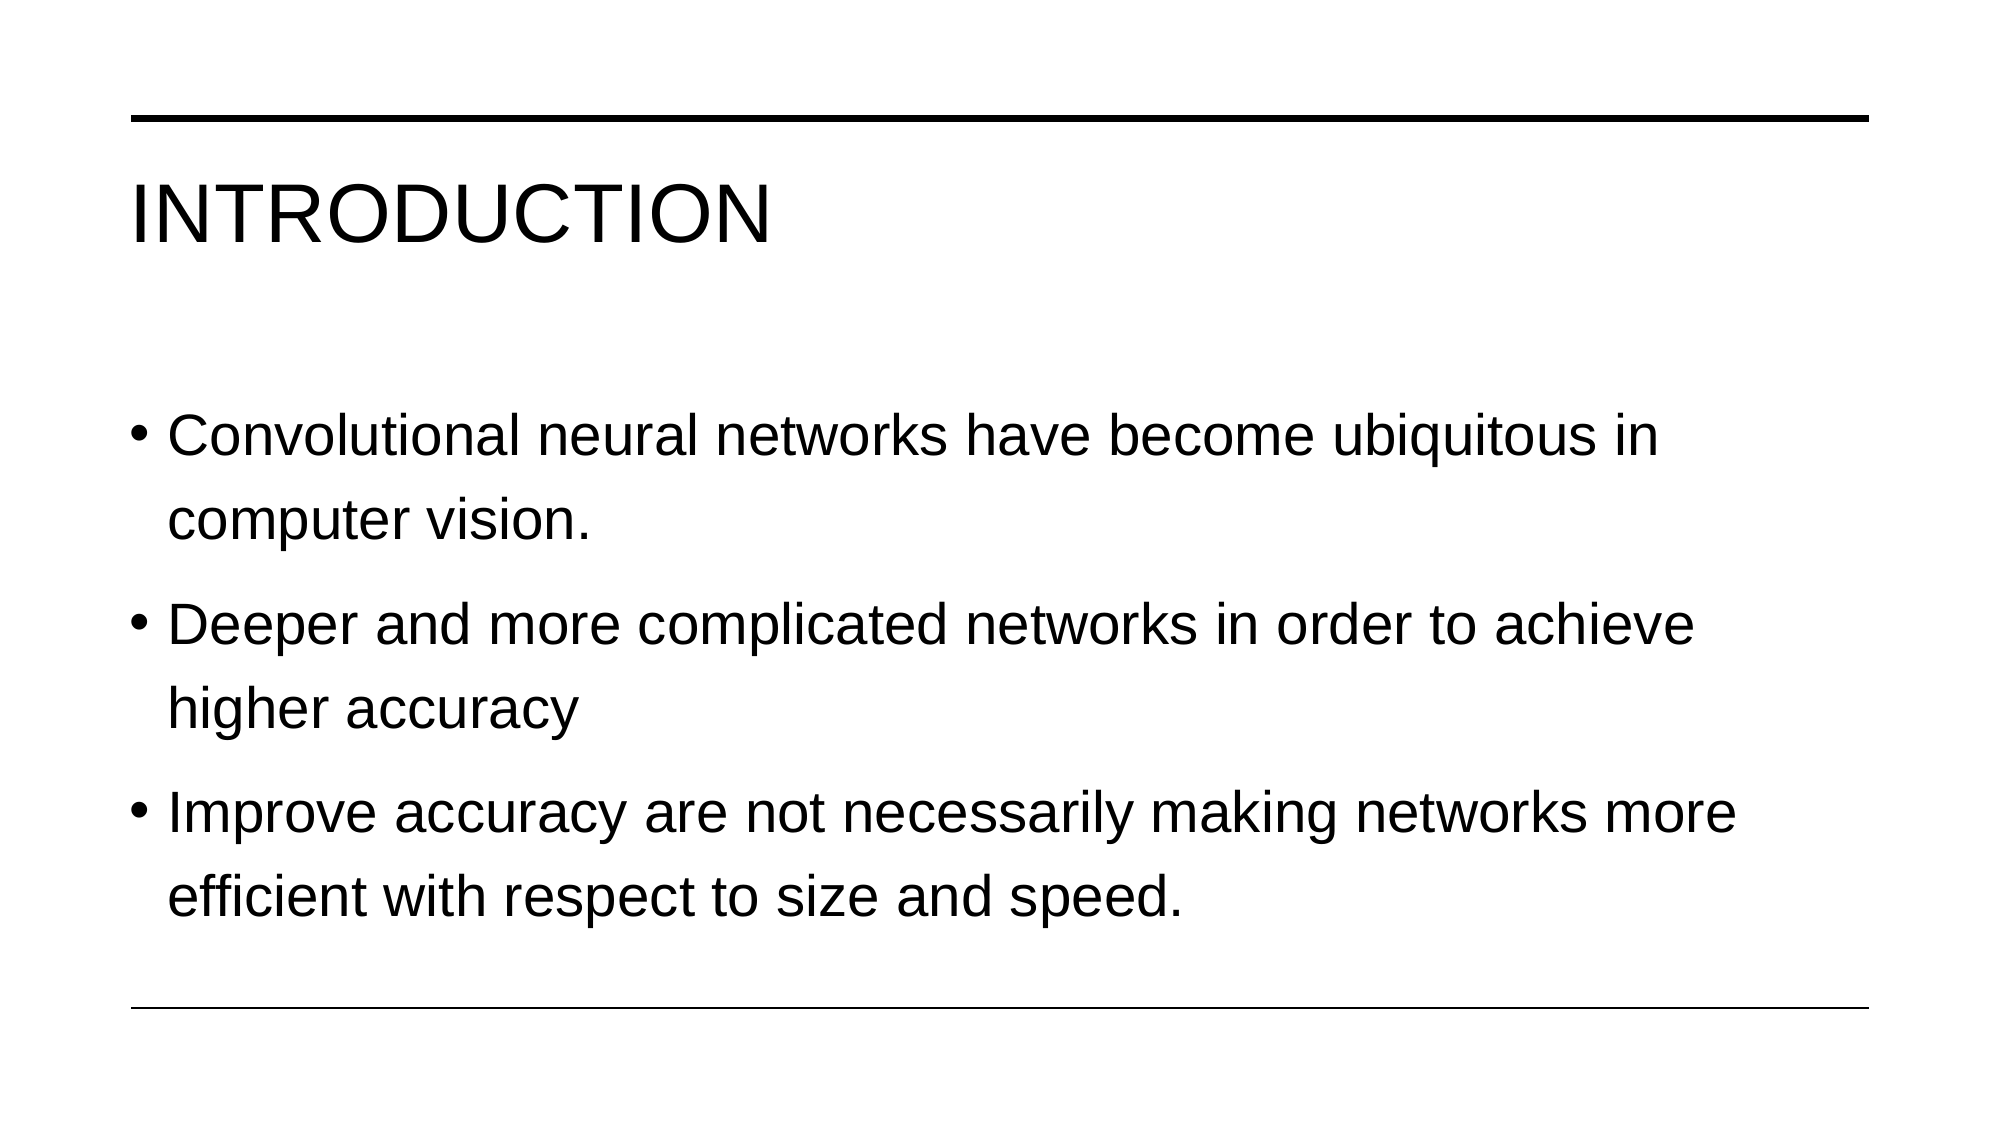

# introduction
Convolutional neural networks have become ubiquitous in computer vision.
Deeper and more complicated networks in order to achieve higher accuracy
Improve accuracy are not necessarily making networks more efficient with respect to size and speed.